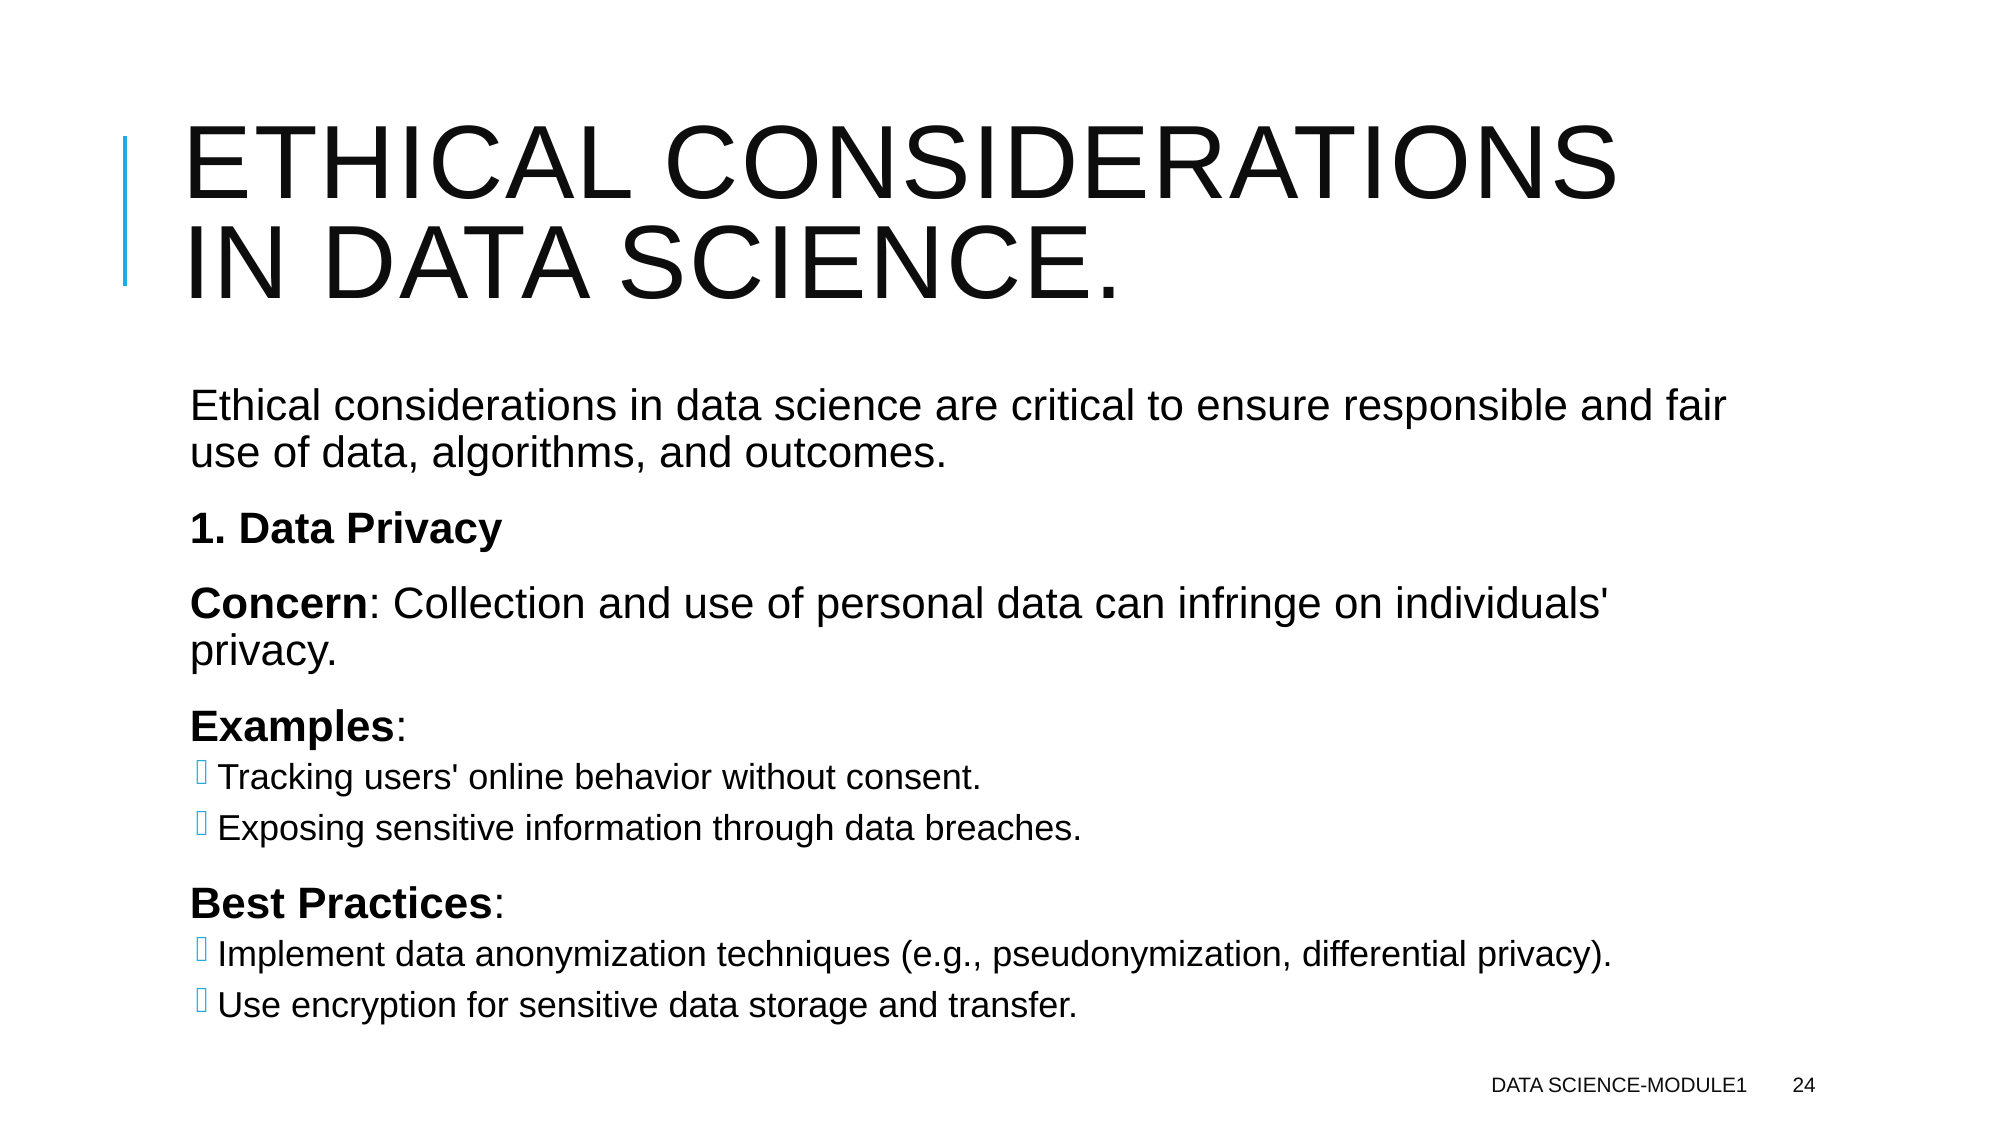

# Ethical Considerations in Data Science.
Ethical considerations in data science are critical to ensure responsible and fair use of data, algorithms, and outcomes.
1. Data Privacy
Concern: Collection and use of personal data can infringe on individuals' privacy.
Examples:
Tracking users' online behavior without consent.
Exposing sensitive information through data breaches.
Best Practices:
Implement data anonymization techniques (e.g., pseudonymization, differential privacy).
Use encryption for sensitive data storage and transfer.

Data Science-Module1
24